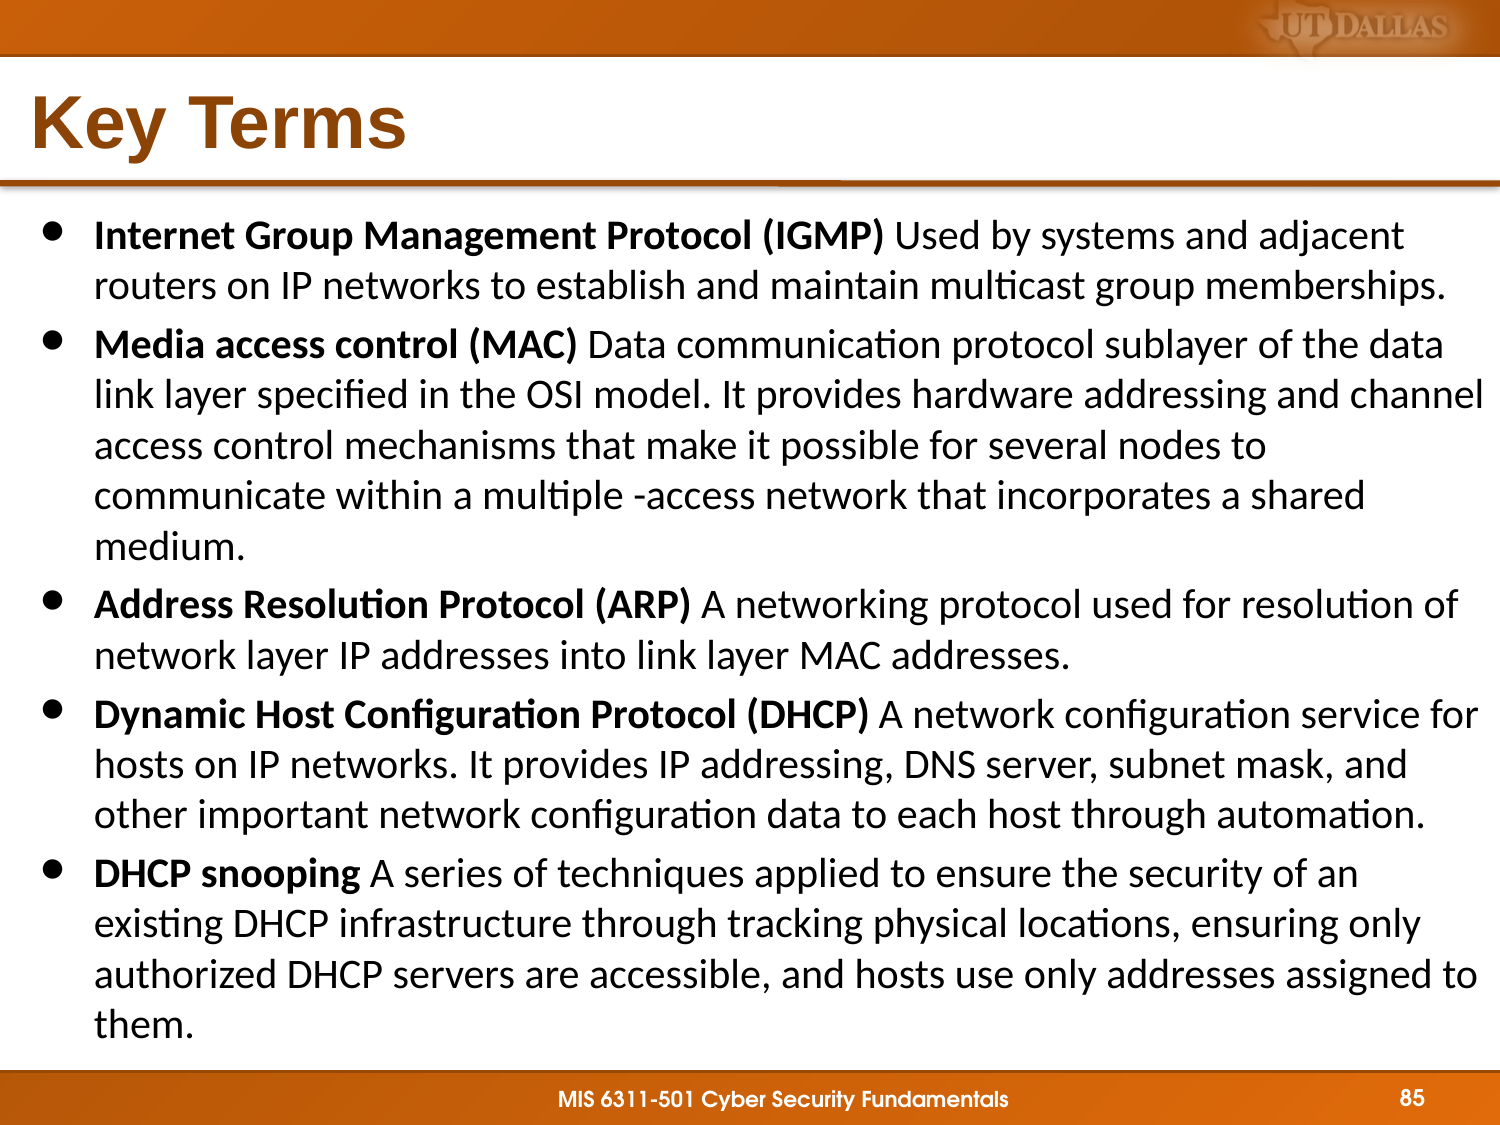

# Key Terms
Internet Group Management Protocol (IGMP) Used by systems and adjacent routers on IP networks to establish and maintain multicast group memberships.
Media access control (MAC) Data communication protocol sublayer of the data link layer specified in the OSI model. It provides hardware addressing and channel access control mechanisms that make it possible for several nodes to communicate within a multiple -access network that incorporates a shared medium.
Address Resolution Protocol (ARP) A networking protocol used for resolution of network layer IP addresses into link layer MAC addresses.
Dynamic Host Configuration Protocol (DHCP) A network configuration service for hosts on IP networks. It provides IP addressing, DNS server, subnet mask, and other important network configuration data to each host through automation.
DHCP snooping A series of techniques applied to ensure the security of an existing DHCP infrastructure through tracking physical locations, ensuring only authorized DHCP servers are accessible, and hosts use only addresses assigned to them.
85